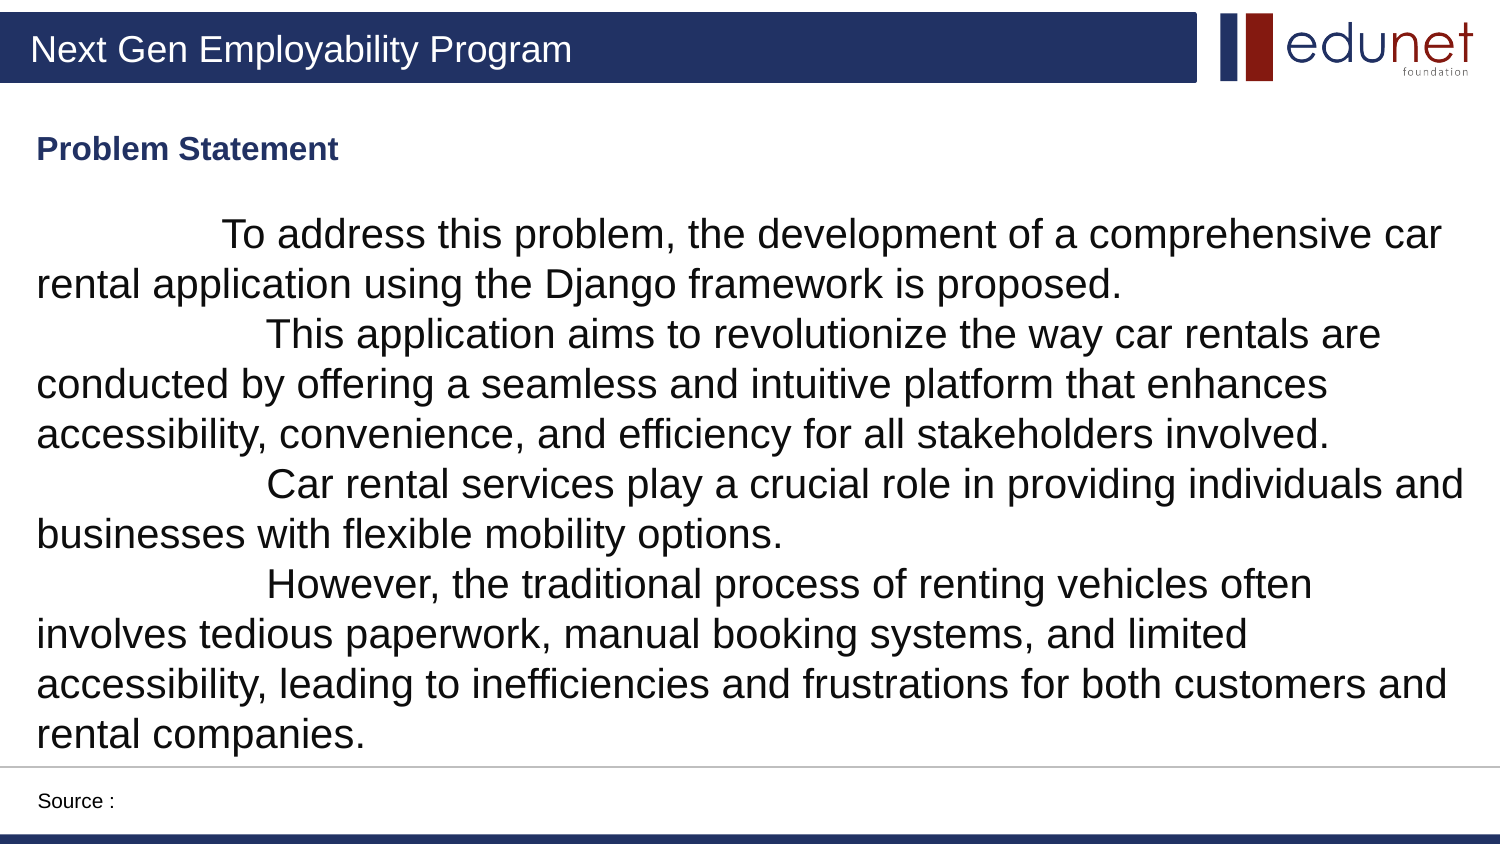

Problem Statement
                    To address this problem, the development of a comprehensive car rental application using the Django framework is proposed.
                    This application aims to revolutionize the way car rentals are conducted by offering a seamless and intuitive platform that enhances accessibility, convenience, and efficiency for all stakeholders involved.
                    Car rental services play a crucial role in providing individuals and businesses with flexible mobility options.
                    However, the traditional process of renting vehicles often involves tedious paperwork, manual booking systems, and limited accessibility, leading to inefficiencies and frustrations for both customers and rental companies.
Source :